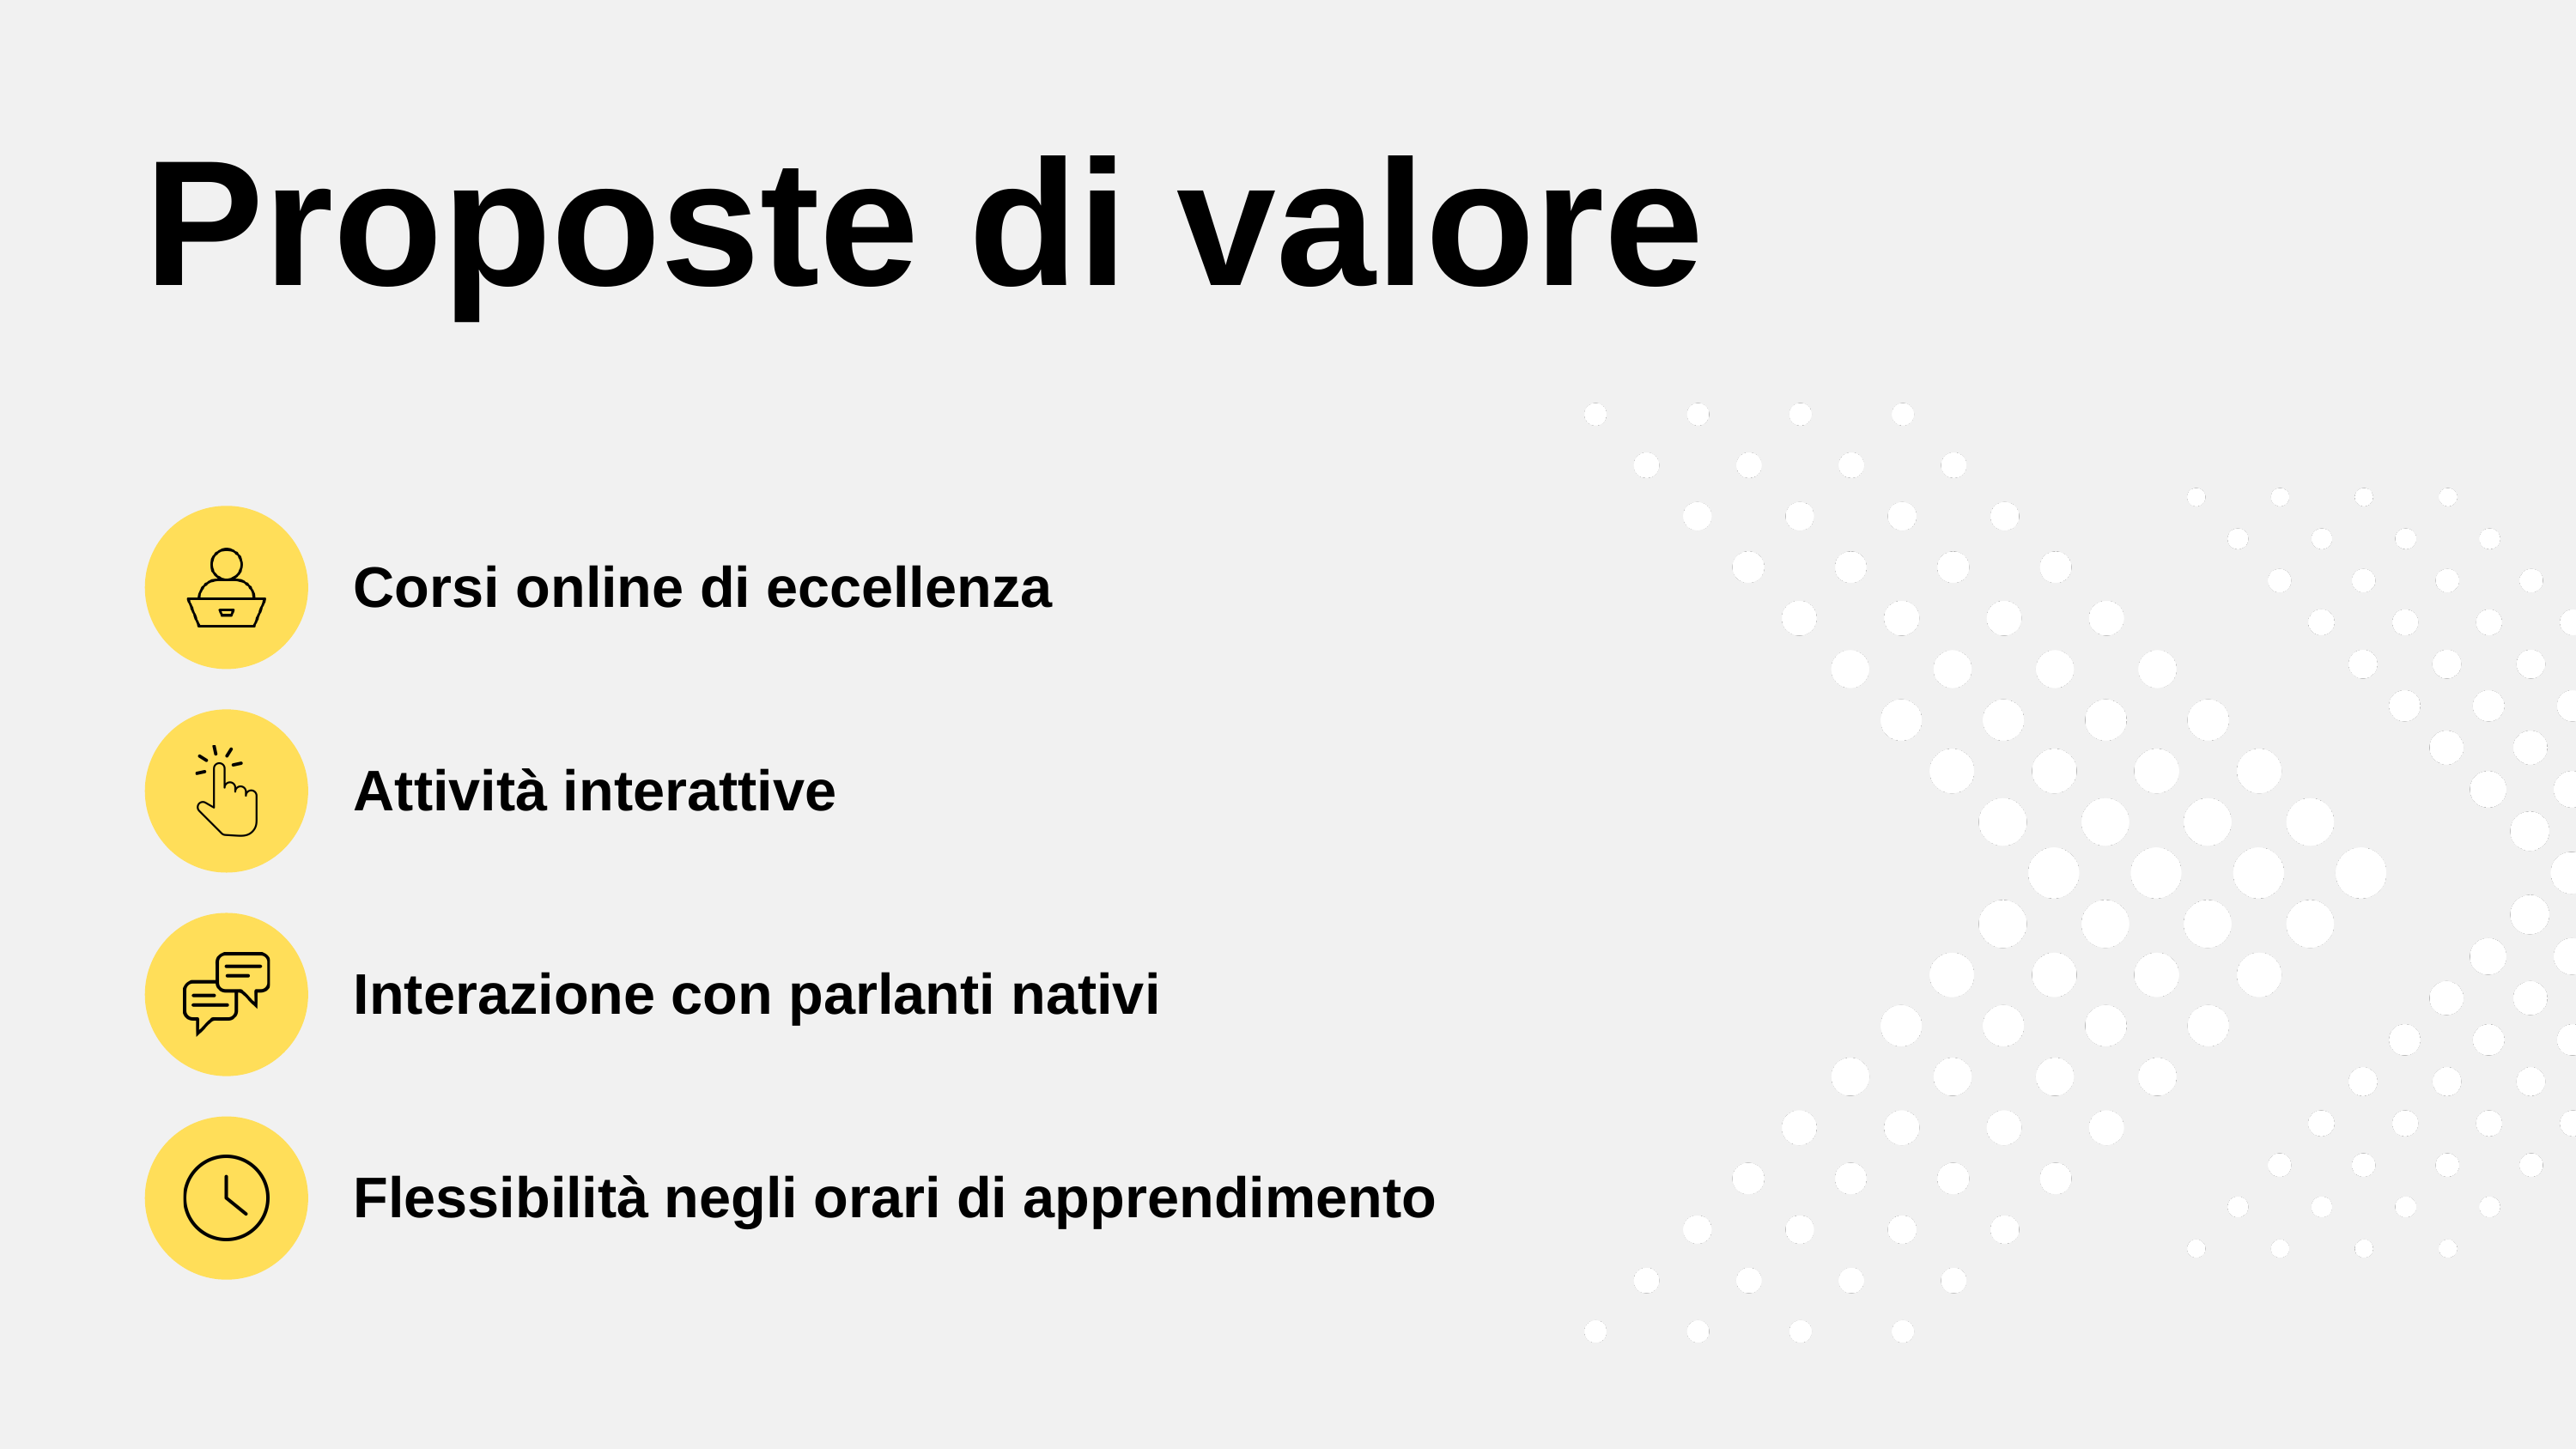

Proposte di valore

Corsi online di eccellenza

Attività interattive

Interazione con parlanti nativi

Flessibilità negli orari di apprendimento